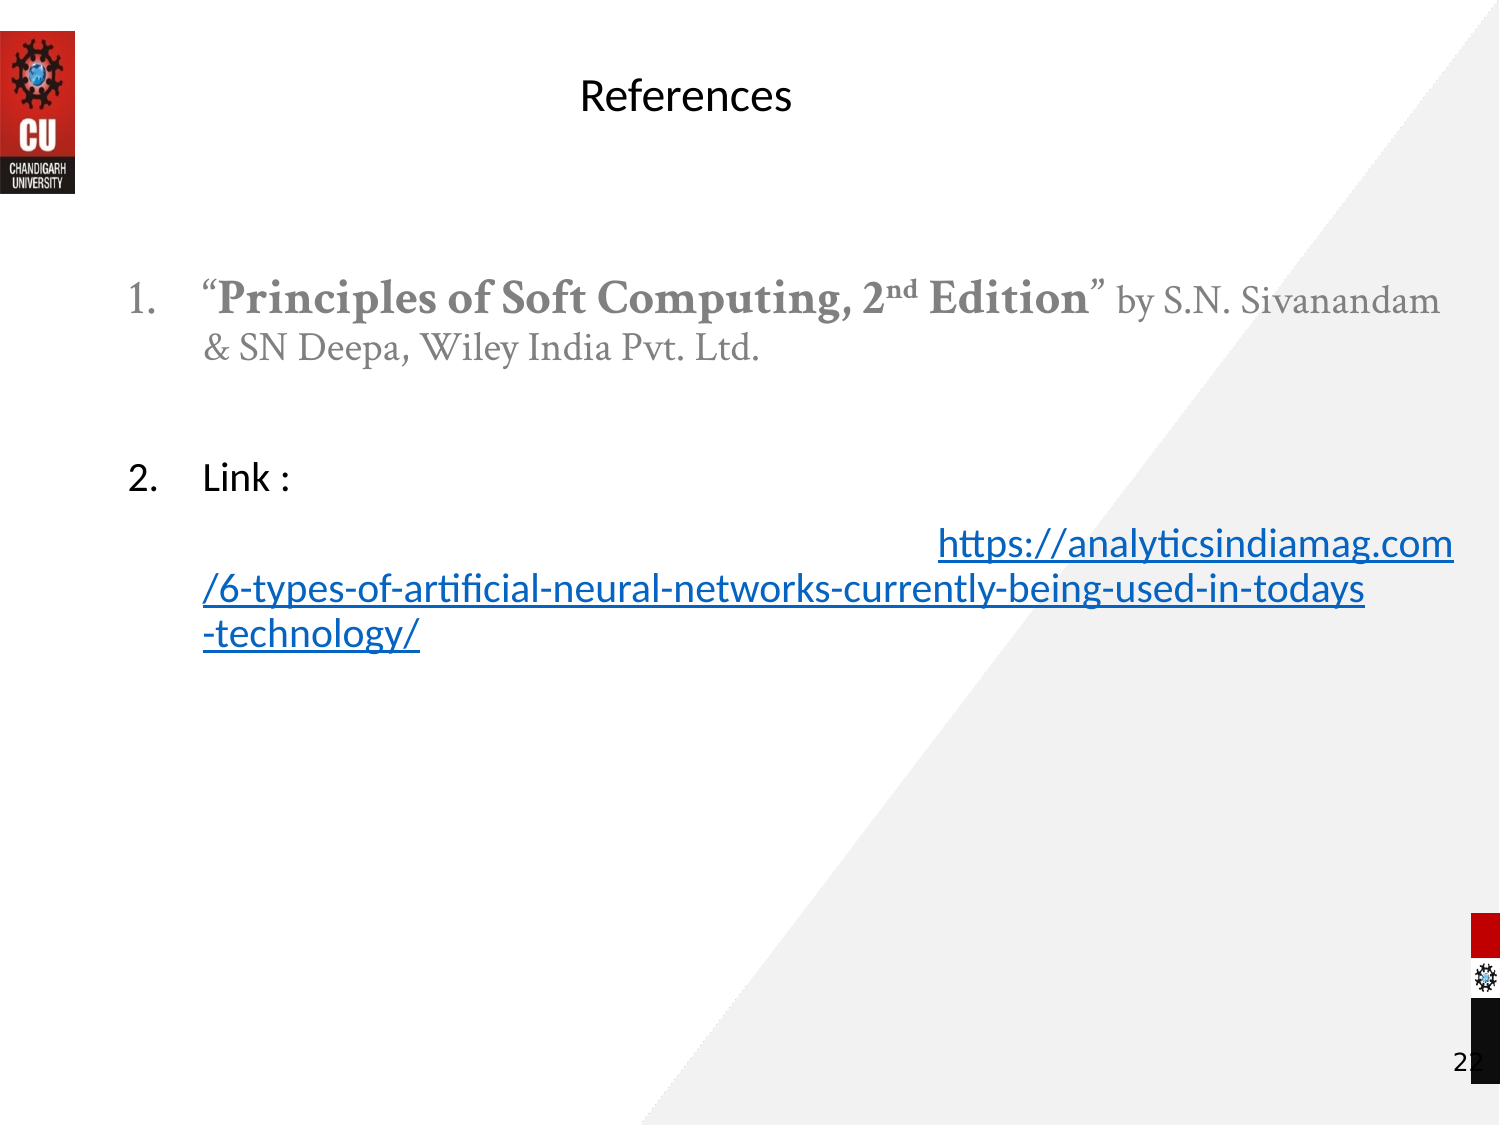

# References
“Principles of Soft Computing, 2nd Edition” by S.N. Sivanandam & SN Deepa, Wiley India Pvt. Ltd.

Link :
        https://analyticsindiamag.com/6-types-of-artificial-neural-networks-currently-being-used-in-todays-technology/

22